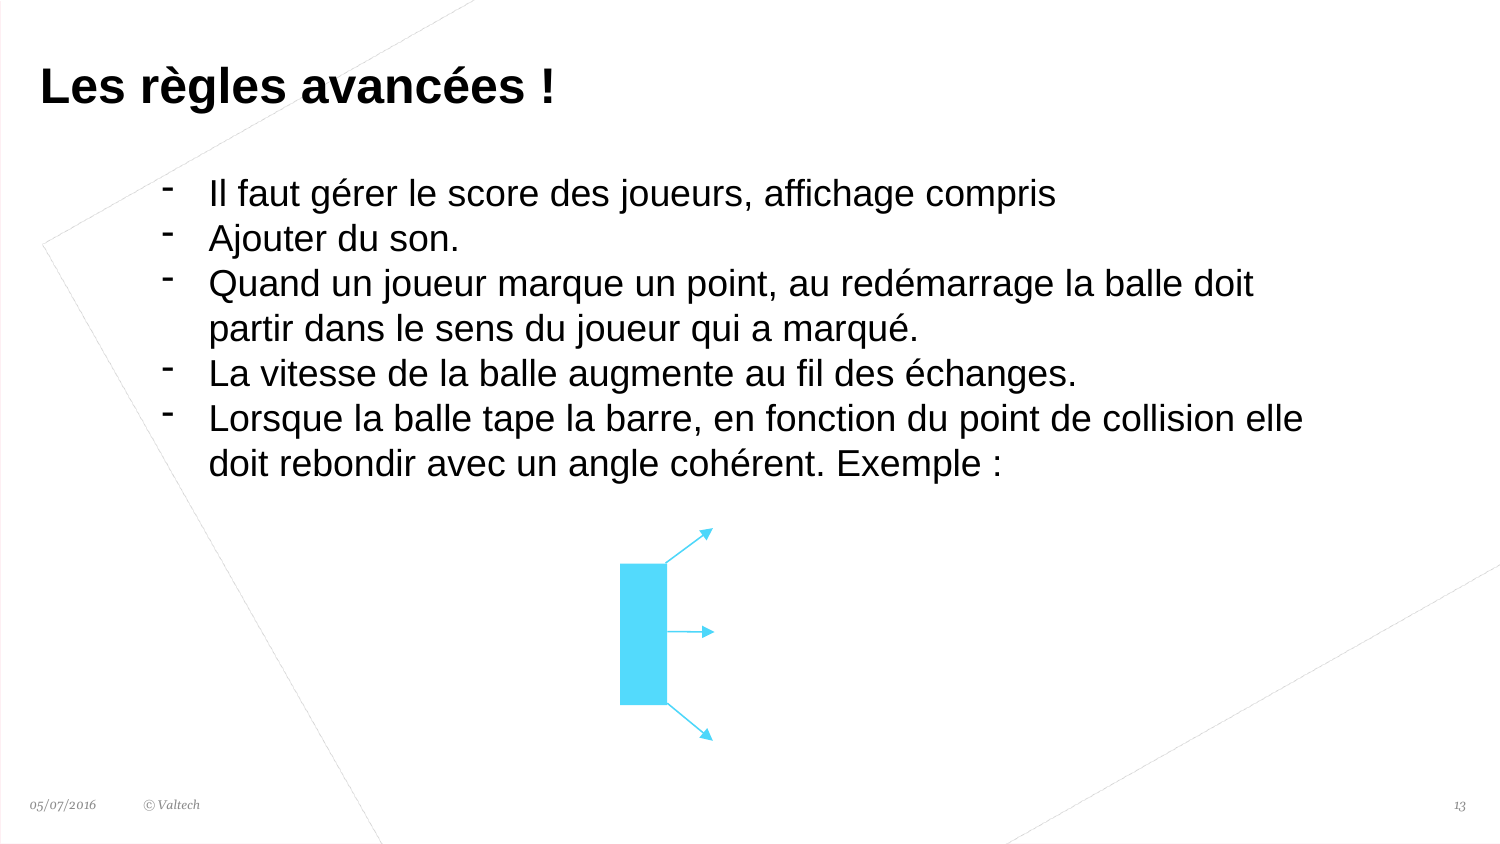

# Les règles avancées !
Il faut gérer le score des joueurs, affichage compris
Ajouter du son.
Quand un joueur marque un point, au redémarrage la balle doit partir dans le sens du joueur qui a marqué.
La vitesse de la balle augmente au fil des échanges.
Lorsque la balle tape la barre, en fonction du point de collision elle doit rebondir avec un angle cohérent. Exemple :

05/07/2016	© Valtech
13